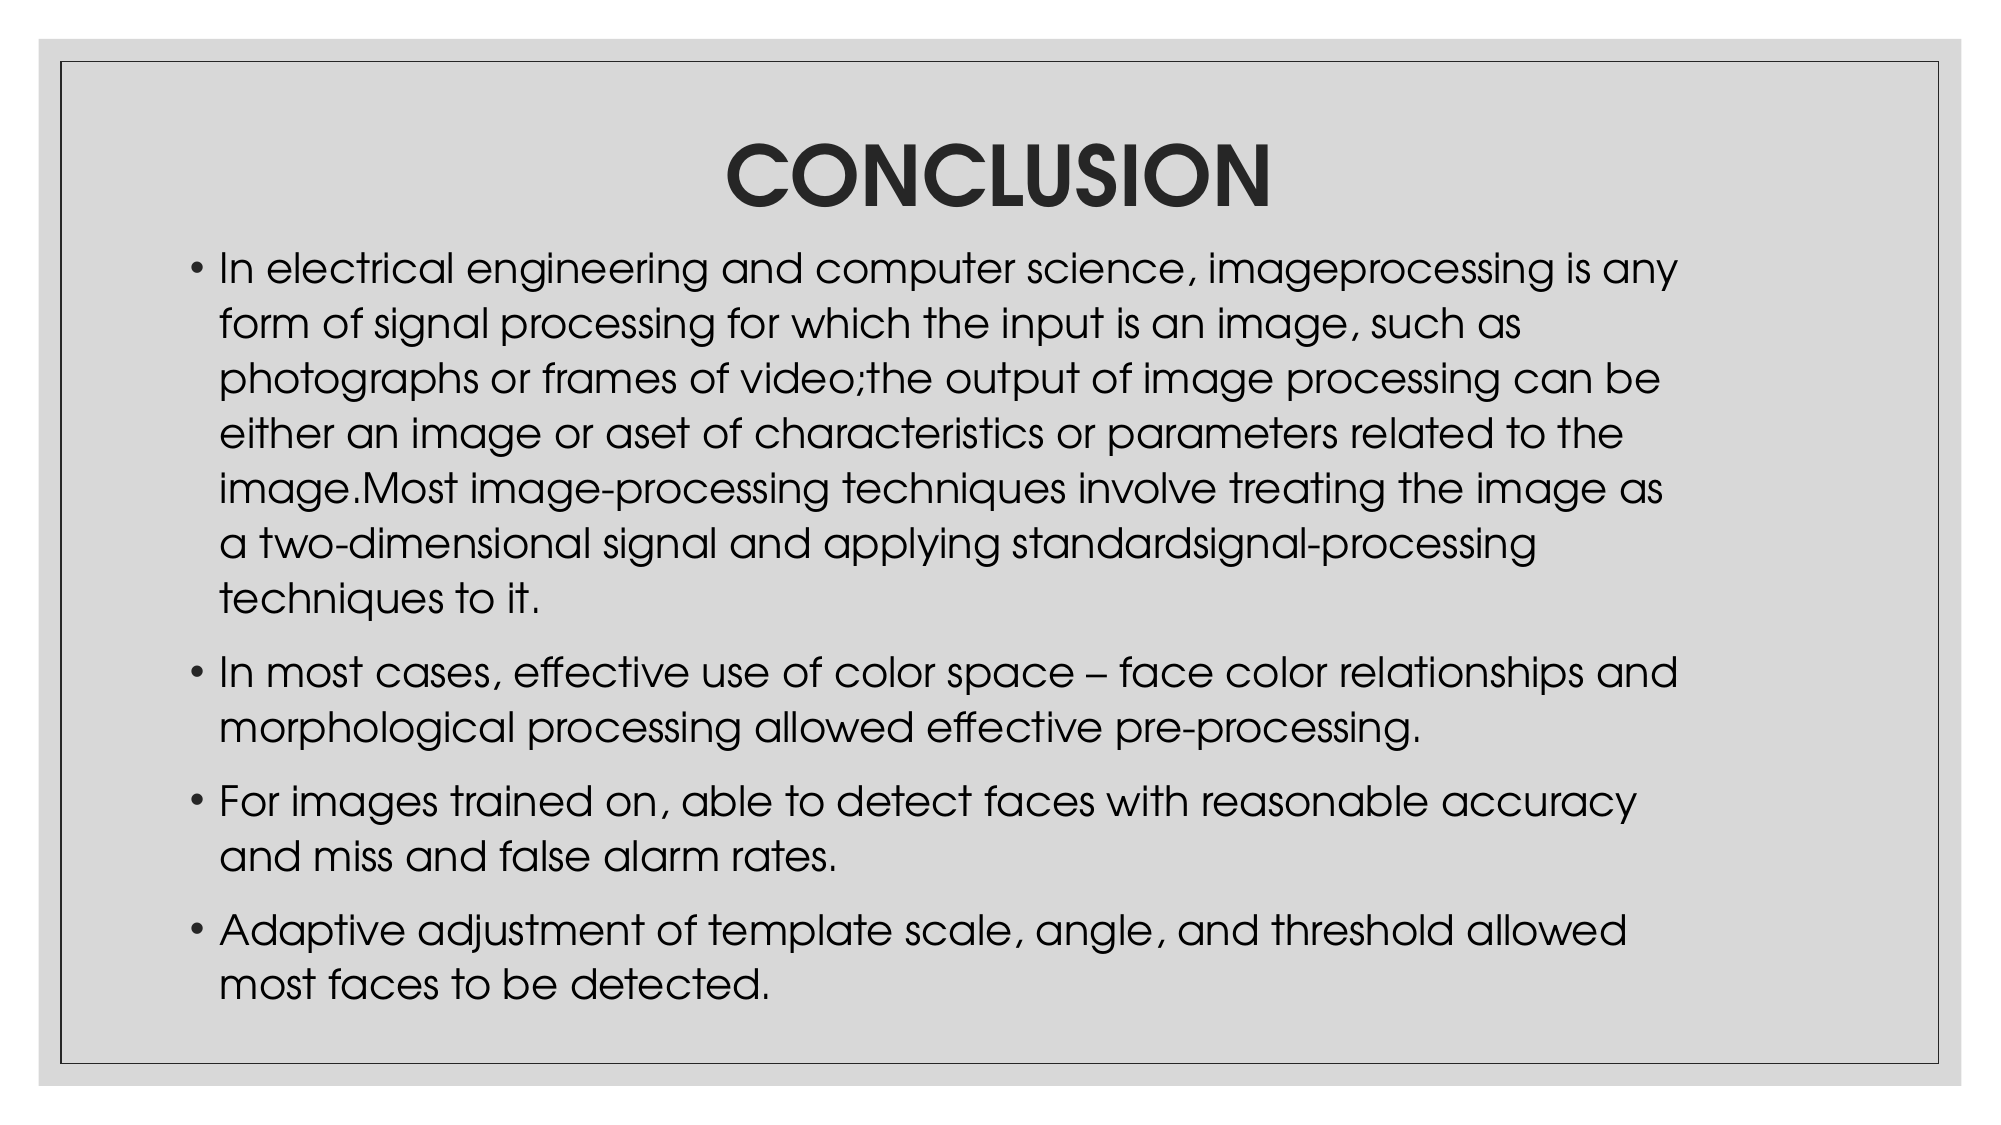

# CONCLUSION
In electrical engineering and computer science, imageprocessing is any form of signal processing for which the input is an image, such as photographs or frames of video;the output of image processing can be either an image or aset of characteristics or parameters related to the image.Most image-processing techniques involve treating the image as a two-dimensional signal and applying standardsignal-processing techniques to it.
In most cases, effective use of color space – face color relationships and morphological processing allowed effective pre-processing.
For images trained on, able to detect faces with reasonable accuracy and miss and false alarm rates.
Adaptive adjustment of template scale, angle, and threshold allowed most faces to be detected.